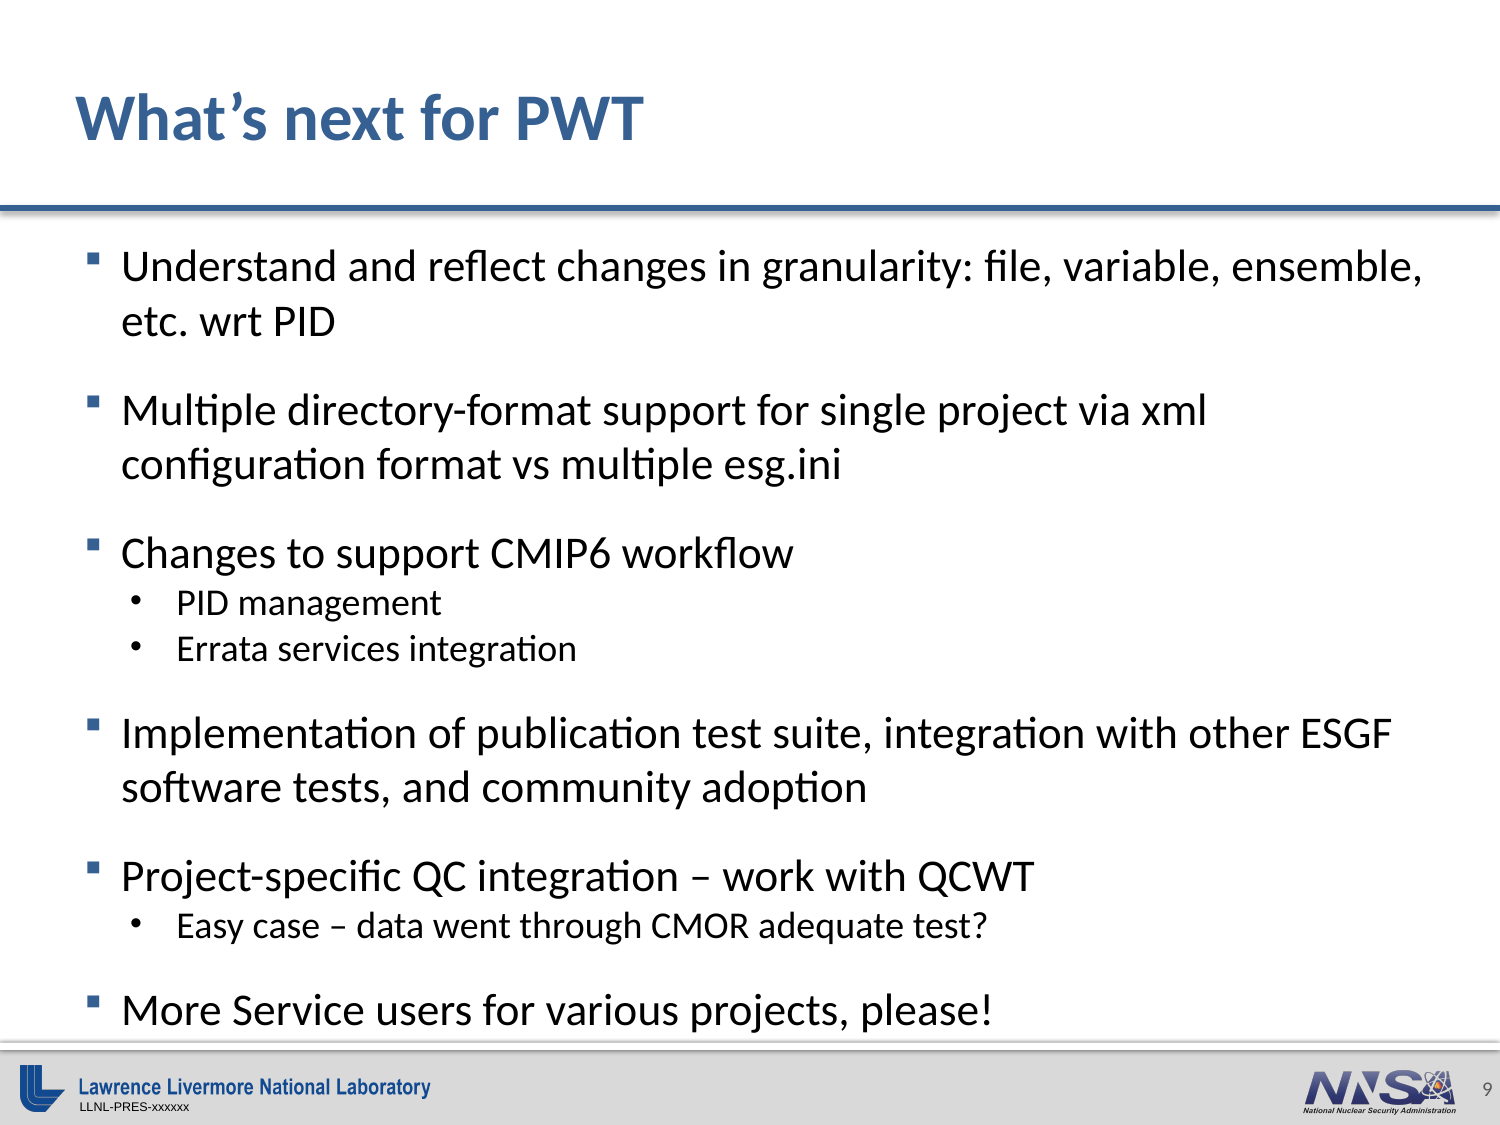

# What’s next for PWT
Understand and reflect changes in granularity: file, variable, ensemble, etc. wrt PID
Multiple directory-format support for single project via xml configuration format vs multiple esg.ini
Changes to support CMIP6 workflow
PID management
Errata services integration
Implementation of publication test suite, integration with other ESGF software tests, and community adoption
Project-specific QC integration – work with QCWT
Easy case – data went through CMOR adequate test?
More Service users for various projects, please!